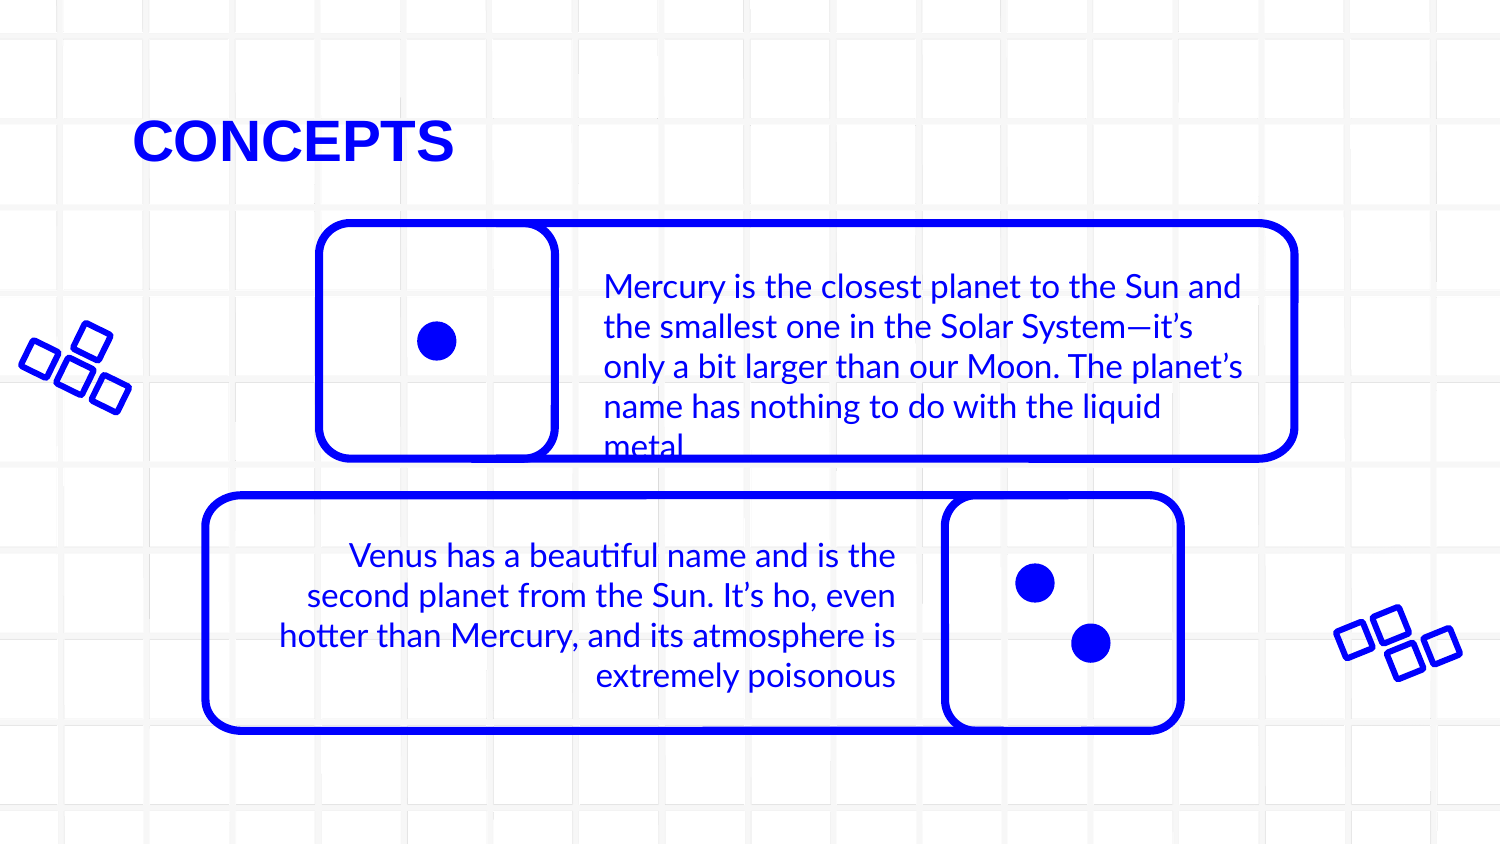

# CONCEPTS

Mercury is the closest planet to the Sun and the smallest one in the Solar System—it’s only a bit larger than our Moon. The planet’s name has nothing to do with the liquid metal

Venus has a beautiful name and is the second planet from the Sun. It’s ho, even hotter than Mercury, and its atmosphere is extremely poisonous